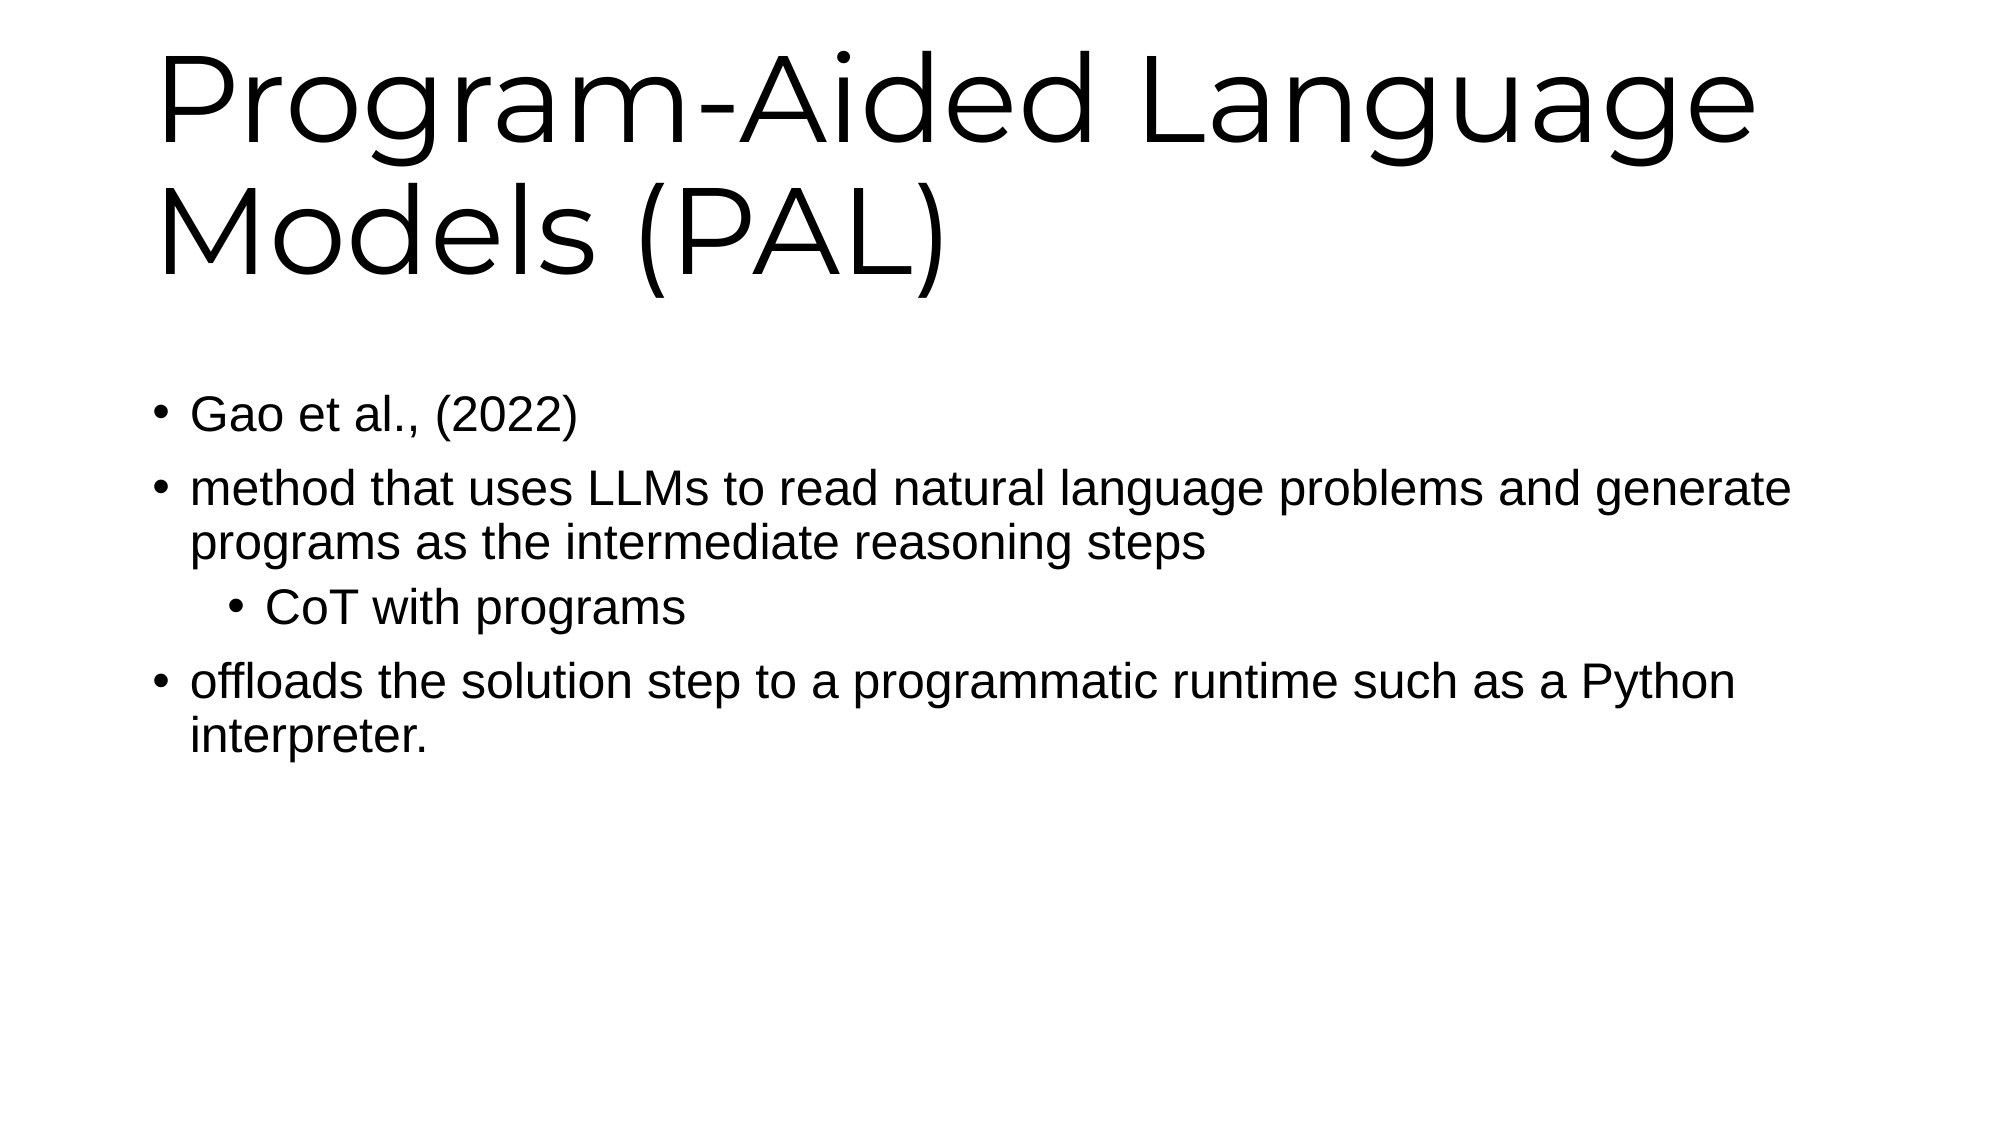

# Program-Aided Language Models (PAL)

Gao et al., (2022)
method that uses LLMs to read natural language problems and generate programs as the intermediate reasoning steps
CoT with programs
offloads the solution step to a programmatic runtime such as a Python interpreter.